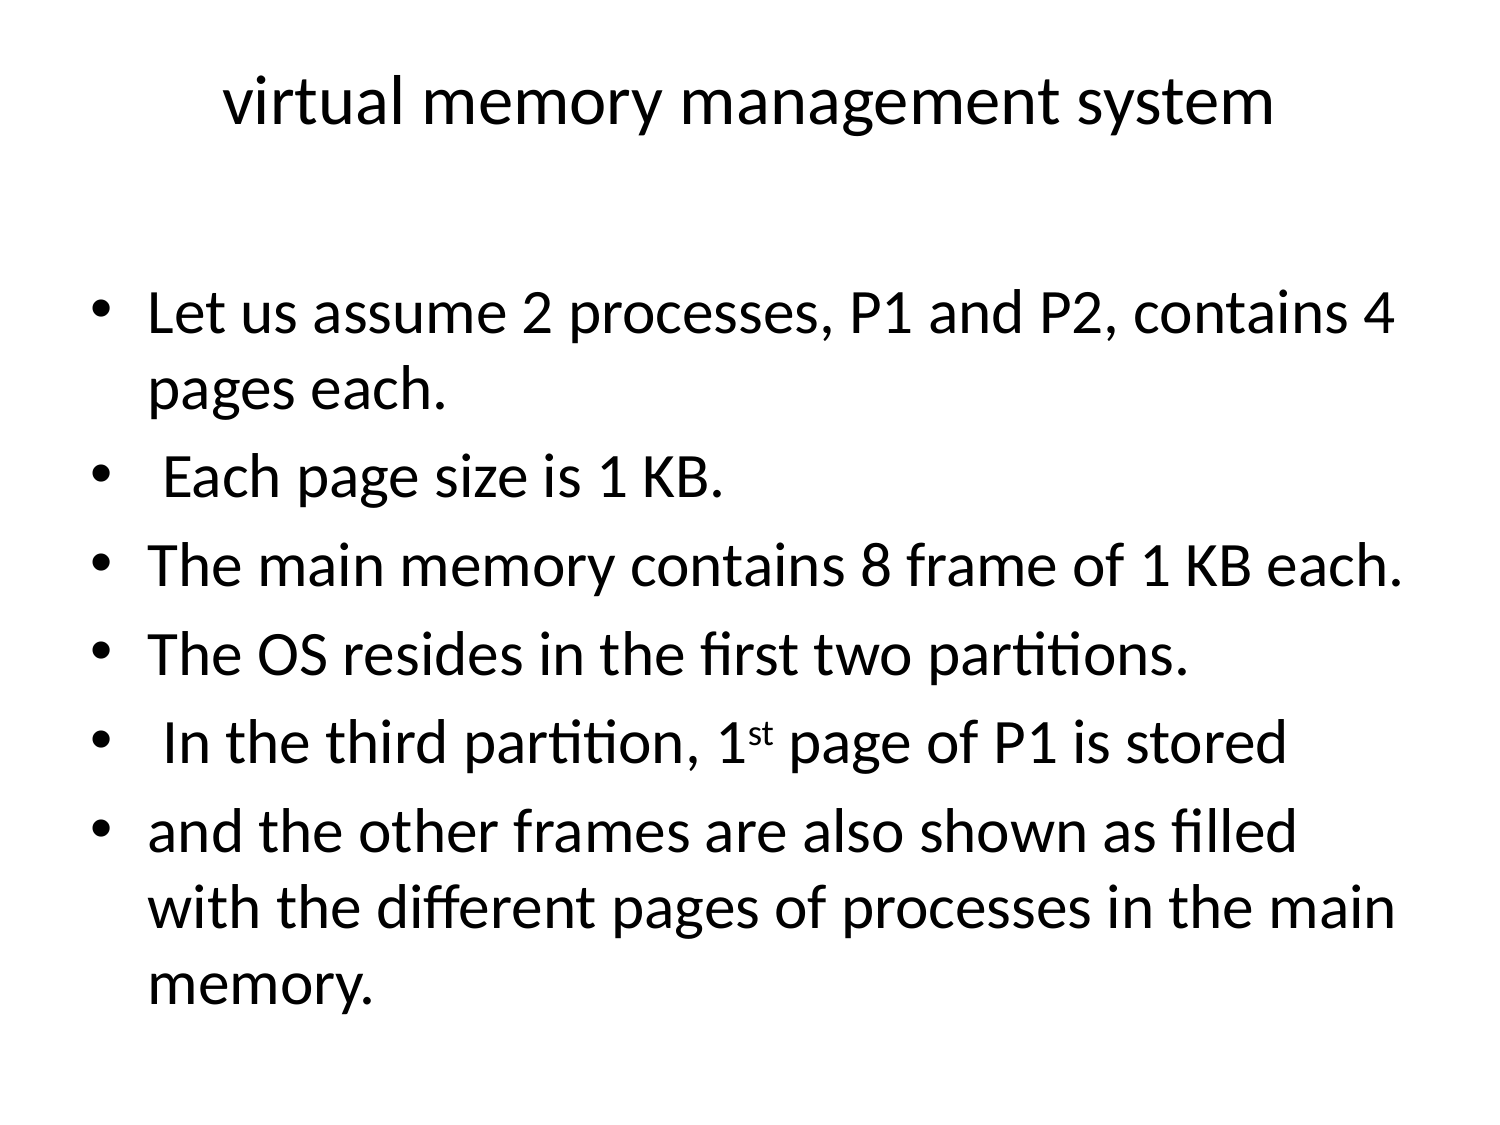

# virtual memory management system
Let us assume 2 processes, P1 and P2, contains 4 pages each.
 Each page size is 1 KB.
The main memory contains 8 frame of 1 KB each.
The OS resides in the first two partitions.
 In the third partition, 1st page of P1 is stored
and the other frames are also shown as filled with the different pages of processes in the main memory.